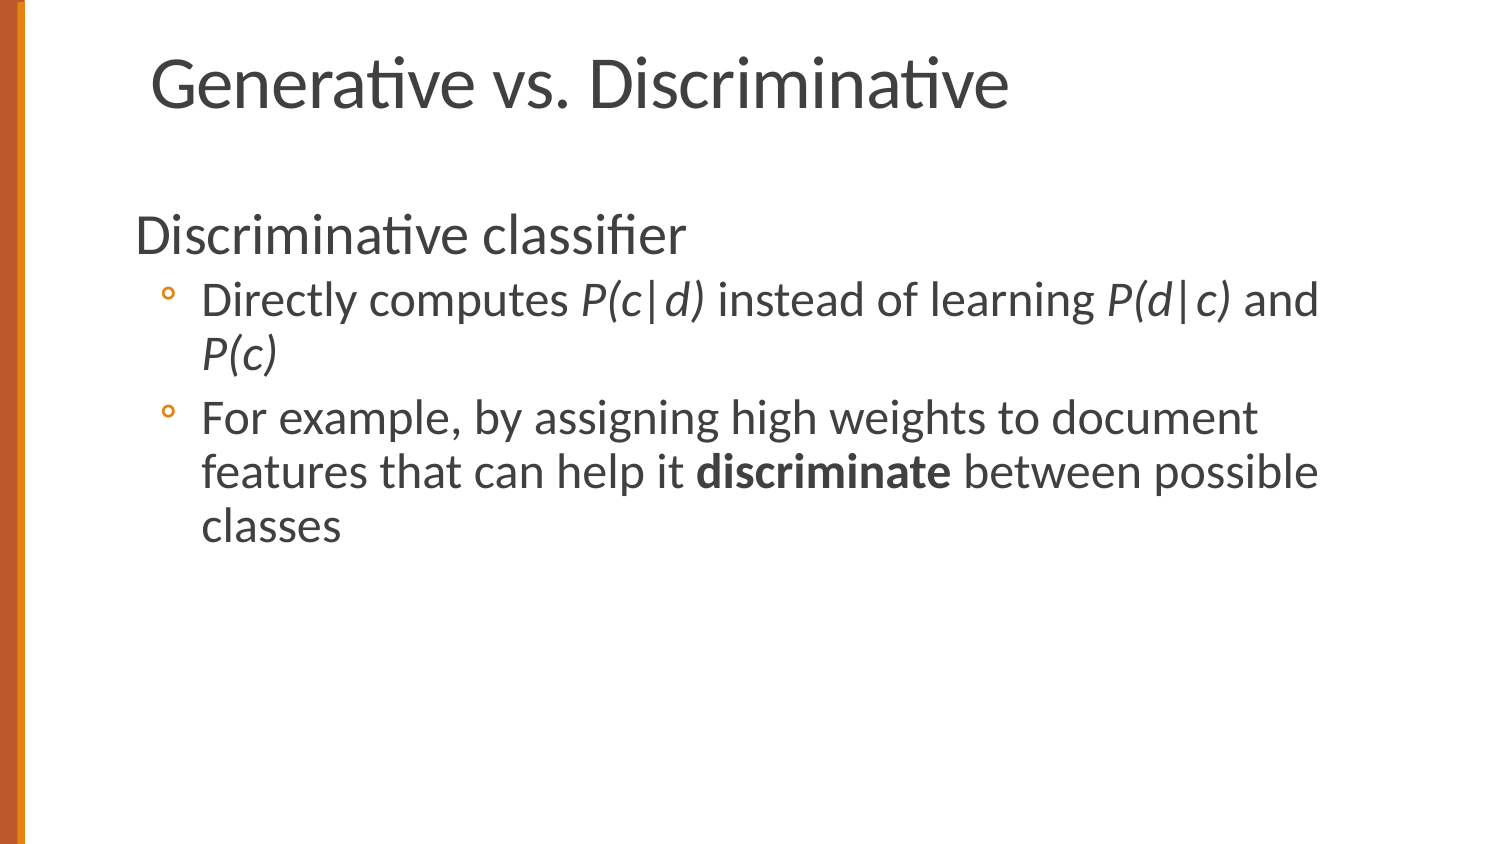

# Generative vs. Discriminative
Discriminative classifier
Directly computes P(c|d) instead of learning P(d|c) and P(c)
For example, by assigning high weights to document features that can help it discriminate between possible classes
8